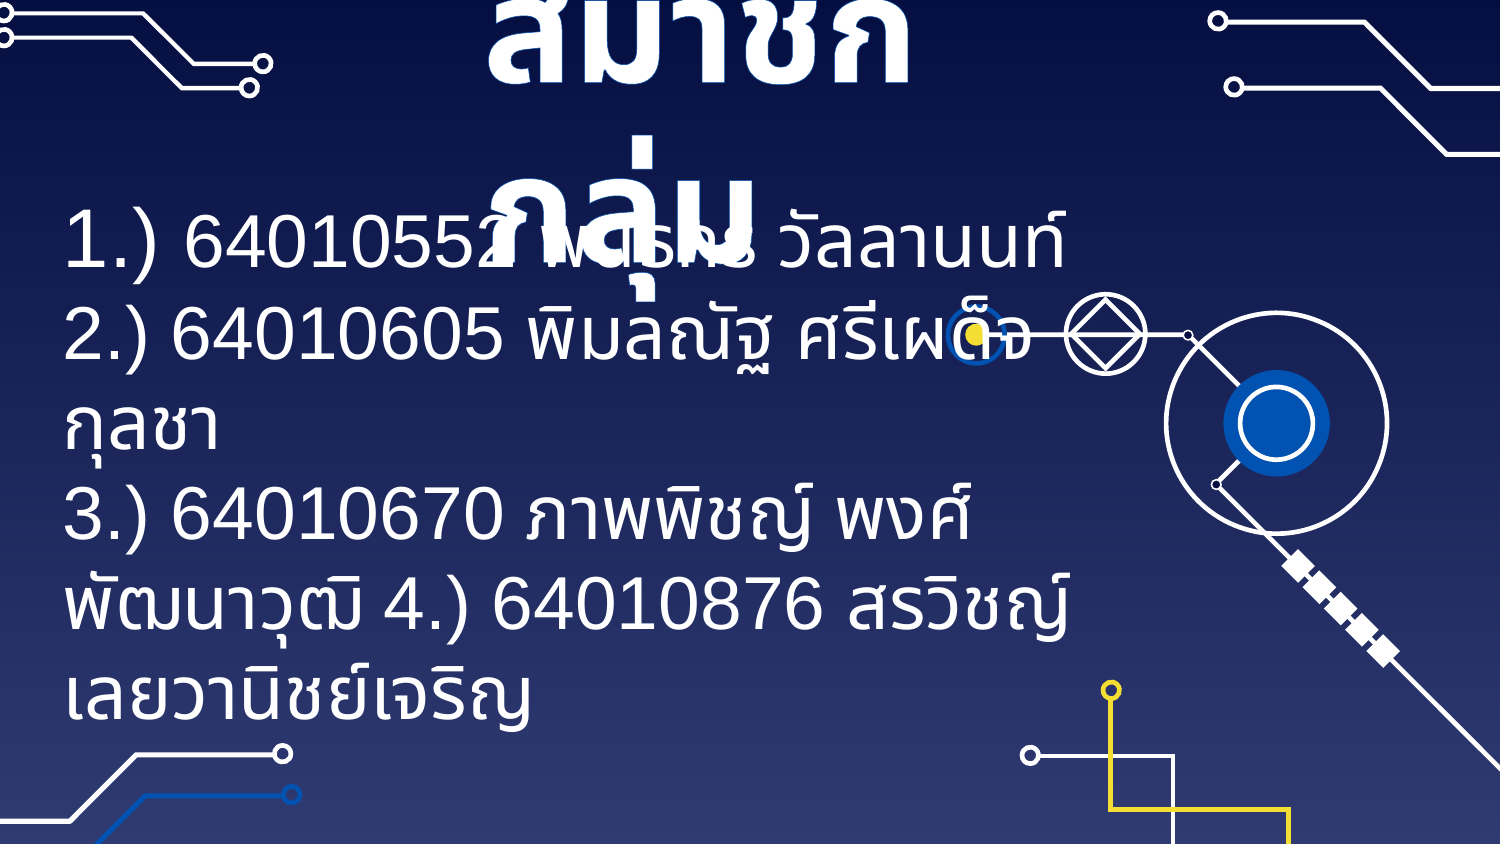

สมาชิกกลุ่ม

1.) 64010552 พนธกร วัลลานนท์
2.) 64010605 พิมลณัฐ ศรีเผด็จกุลชา
3.) 64010670 ภาพพิชญ์ พงศ์พัฒนาวุฒิ 4.) 64010876 สรวิชญ์ เลยวานิชย์เจริญ